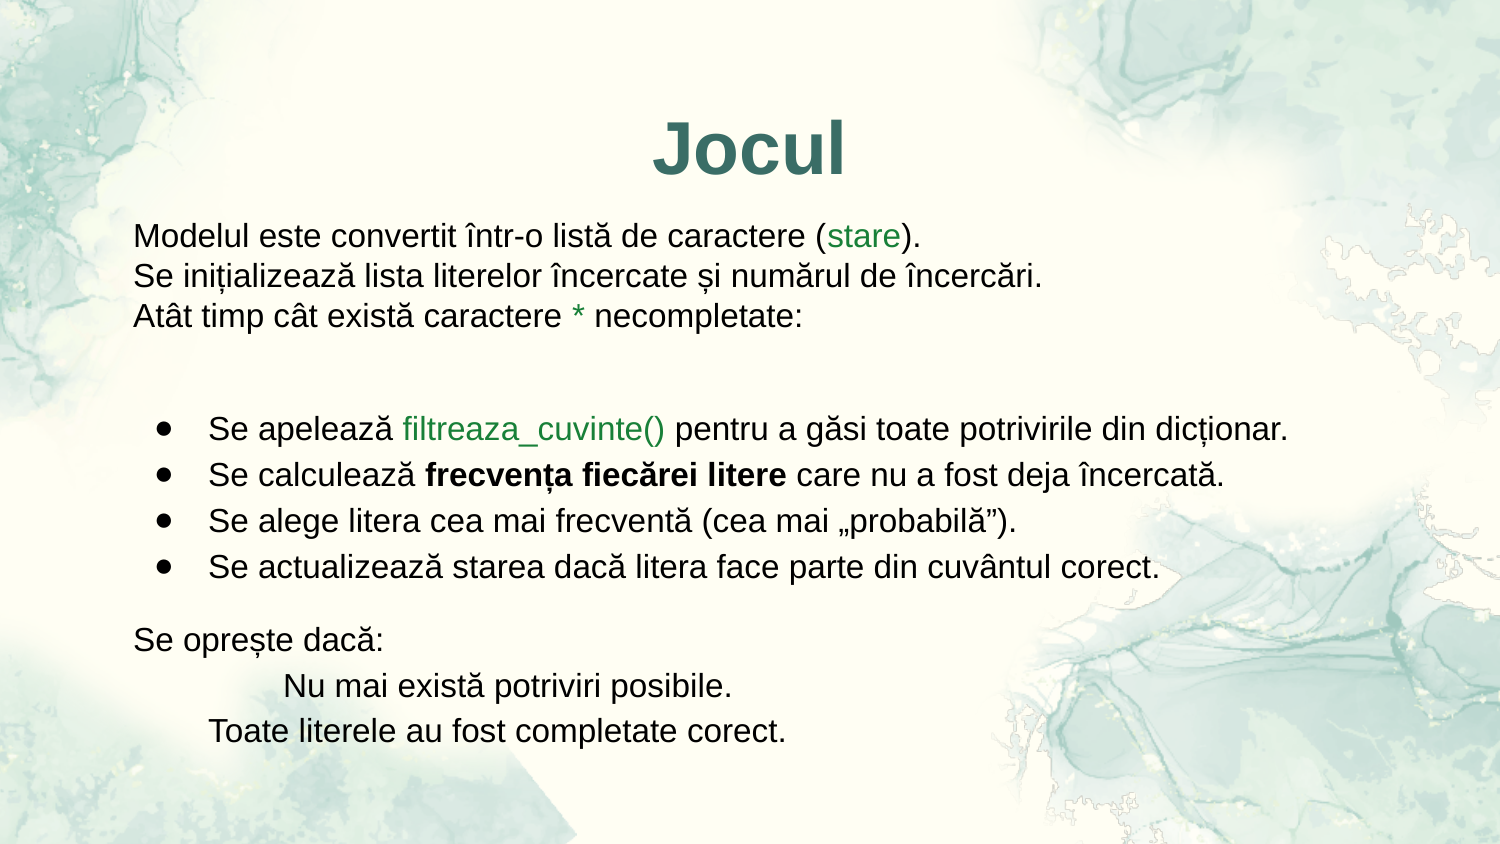

# Jocul
Modelul este convertit într-o listă de caractere (stare).
Se inițializează lista literelor încercate și numărul de încercări.
Atât timp cât există caractere * necompletate:
Se apelează filtreaza_cuvinte() pentru a găsi toate potrivirile din dicționar.
Se calculează frecvența fiecărei litere care nu a fost deja încercată.
Se alege litera cea mai frecventă (cea mai „probabilă”).
Se actualizează starea dacă litera face parte din cuvântul corect.
Se oprește dacă:
	Nu mai există potriviri posibile.
Toate literele au fost completate corect.